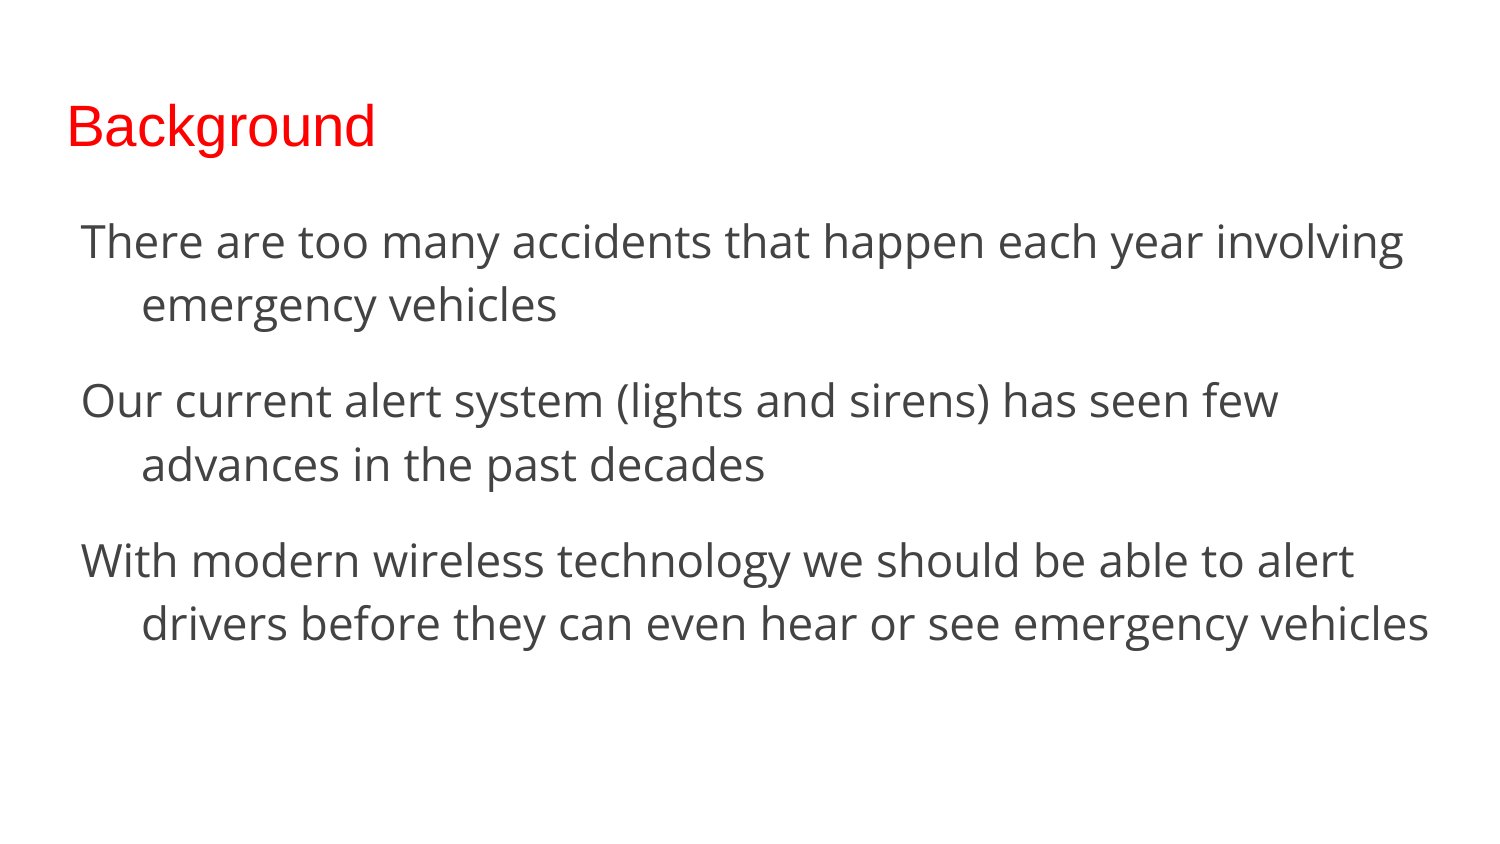

# Background
There are too many accidents that happen each year involving emergency vehicles
Our current alert system (lights and sirens) has seen few advances in the past decades
With modern wireless technology we should be able to alert drivers before they can even hear or see emergency vehicles